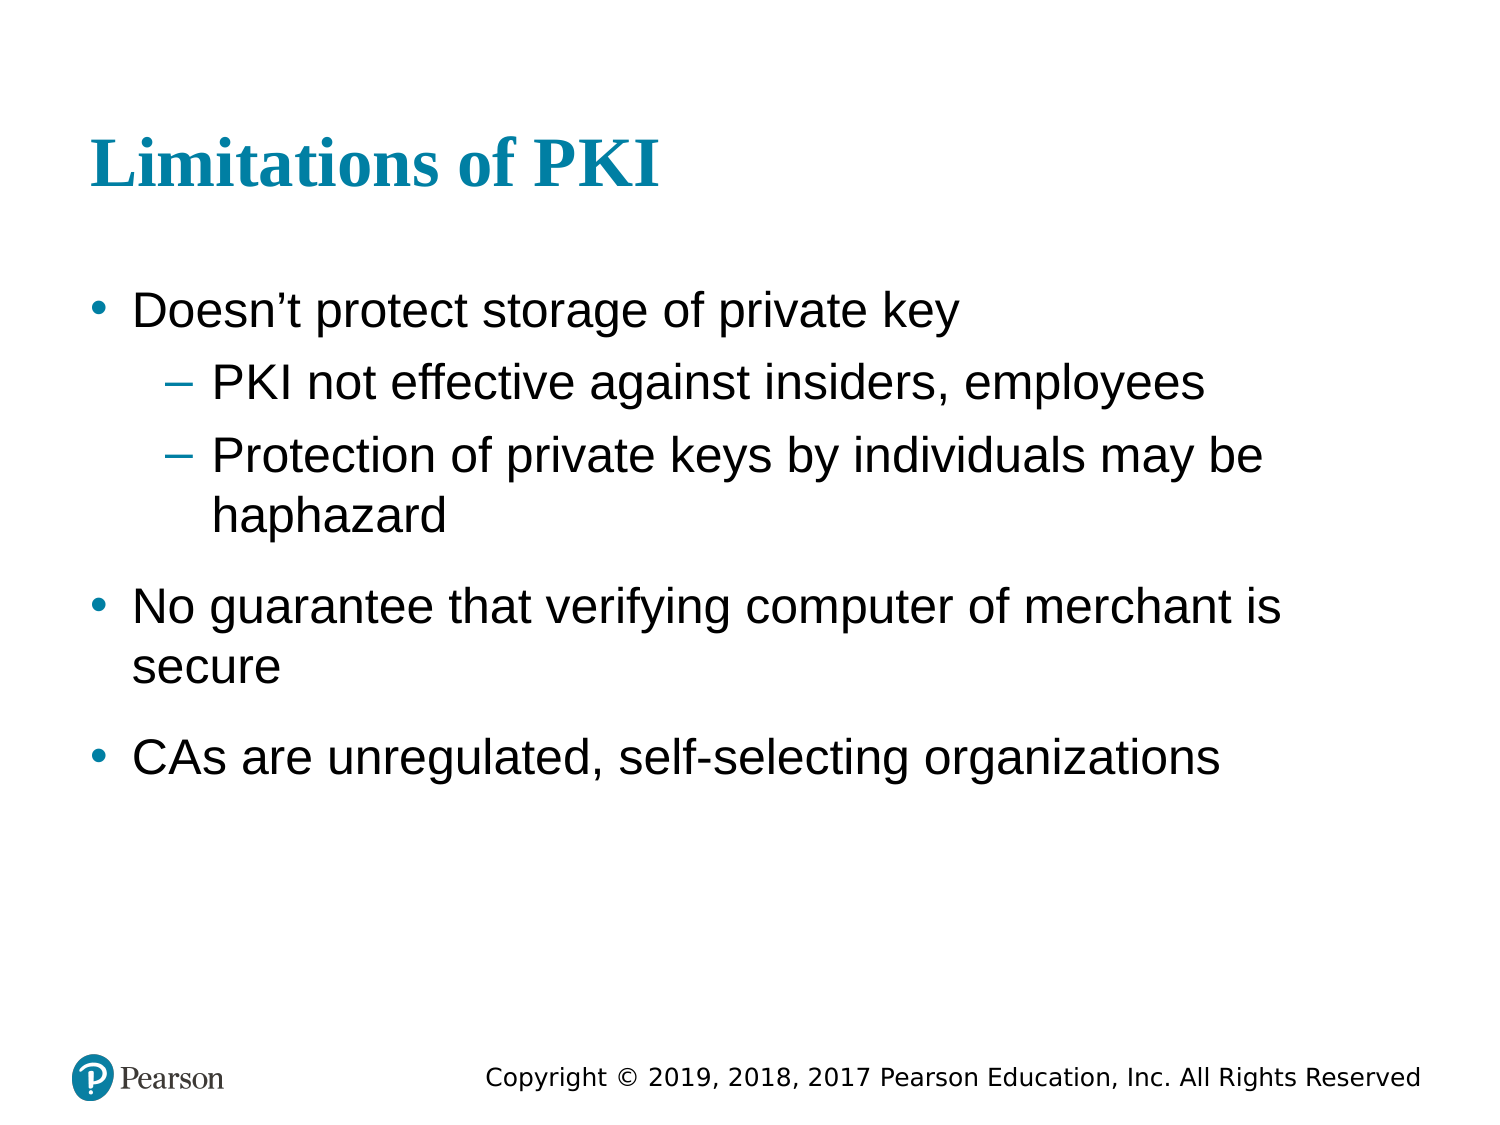

# Limitations of P K I
Doesn’t protect storage of private key
P K I not effective against insiders, employees
Protection of private keys by individuals may be haphazard
No guarantee that verifying computer of merchant is secure
C A s are unregulated, self-selecting organizations